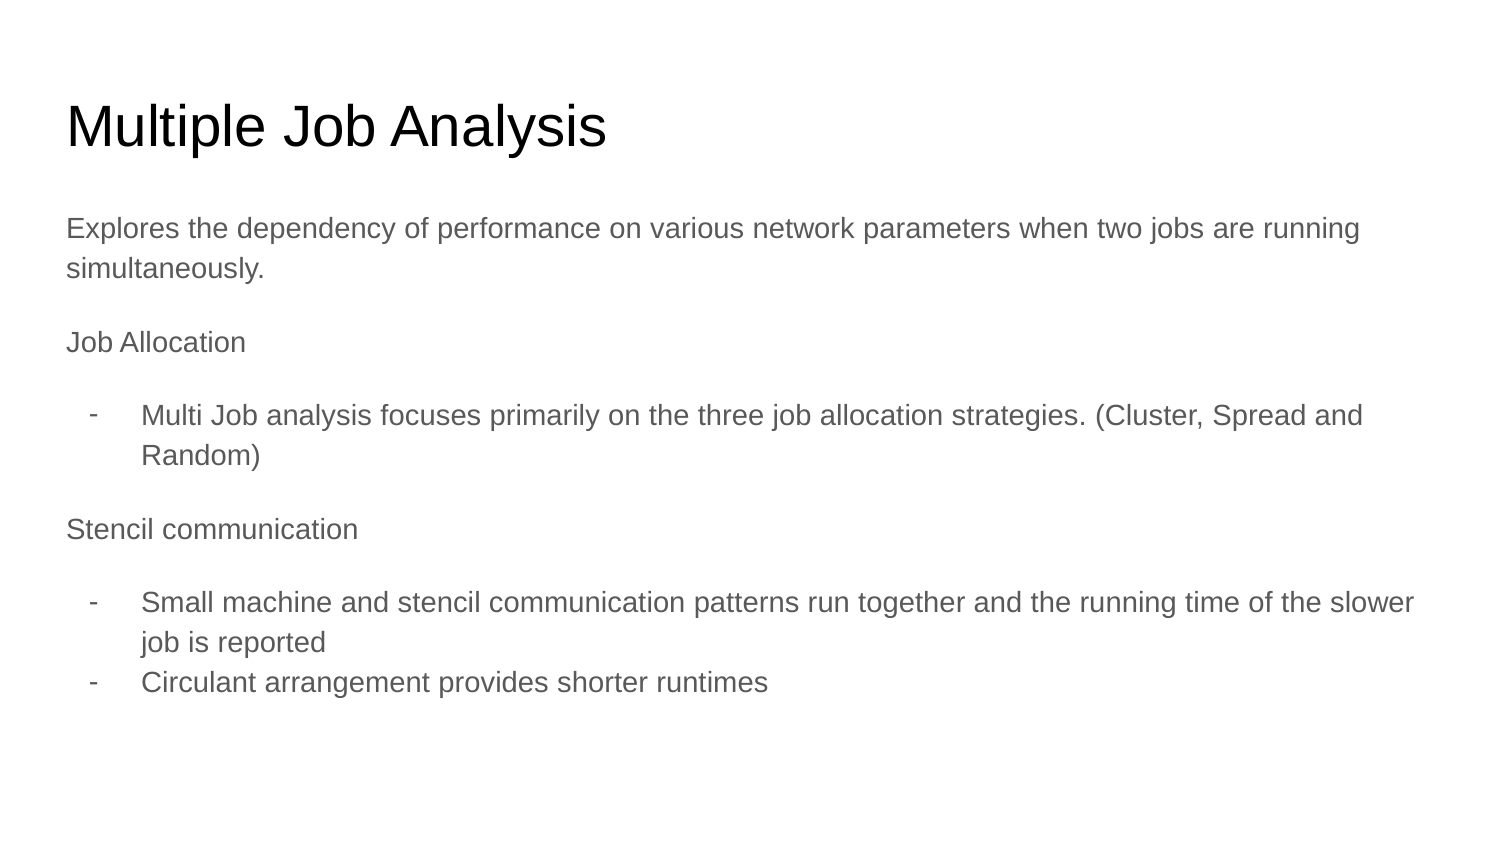

# Multiple Job Analysis

Explores the dependency of performance on various network parameters when two jobs are running simultaneously.
Job Allocation
Multi Job analysis focuses primarily on the three job allocation strategies. (Cluster, Spread and Random)
Stencil communication
Small machine and stencil communication patterns run together and the running time of the slower job is reported
Circulant arrangement provides shorter runtimes